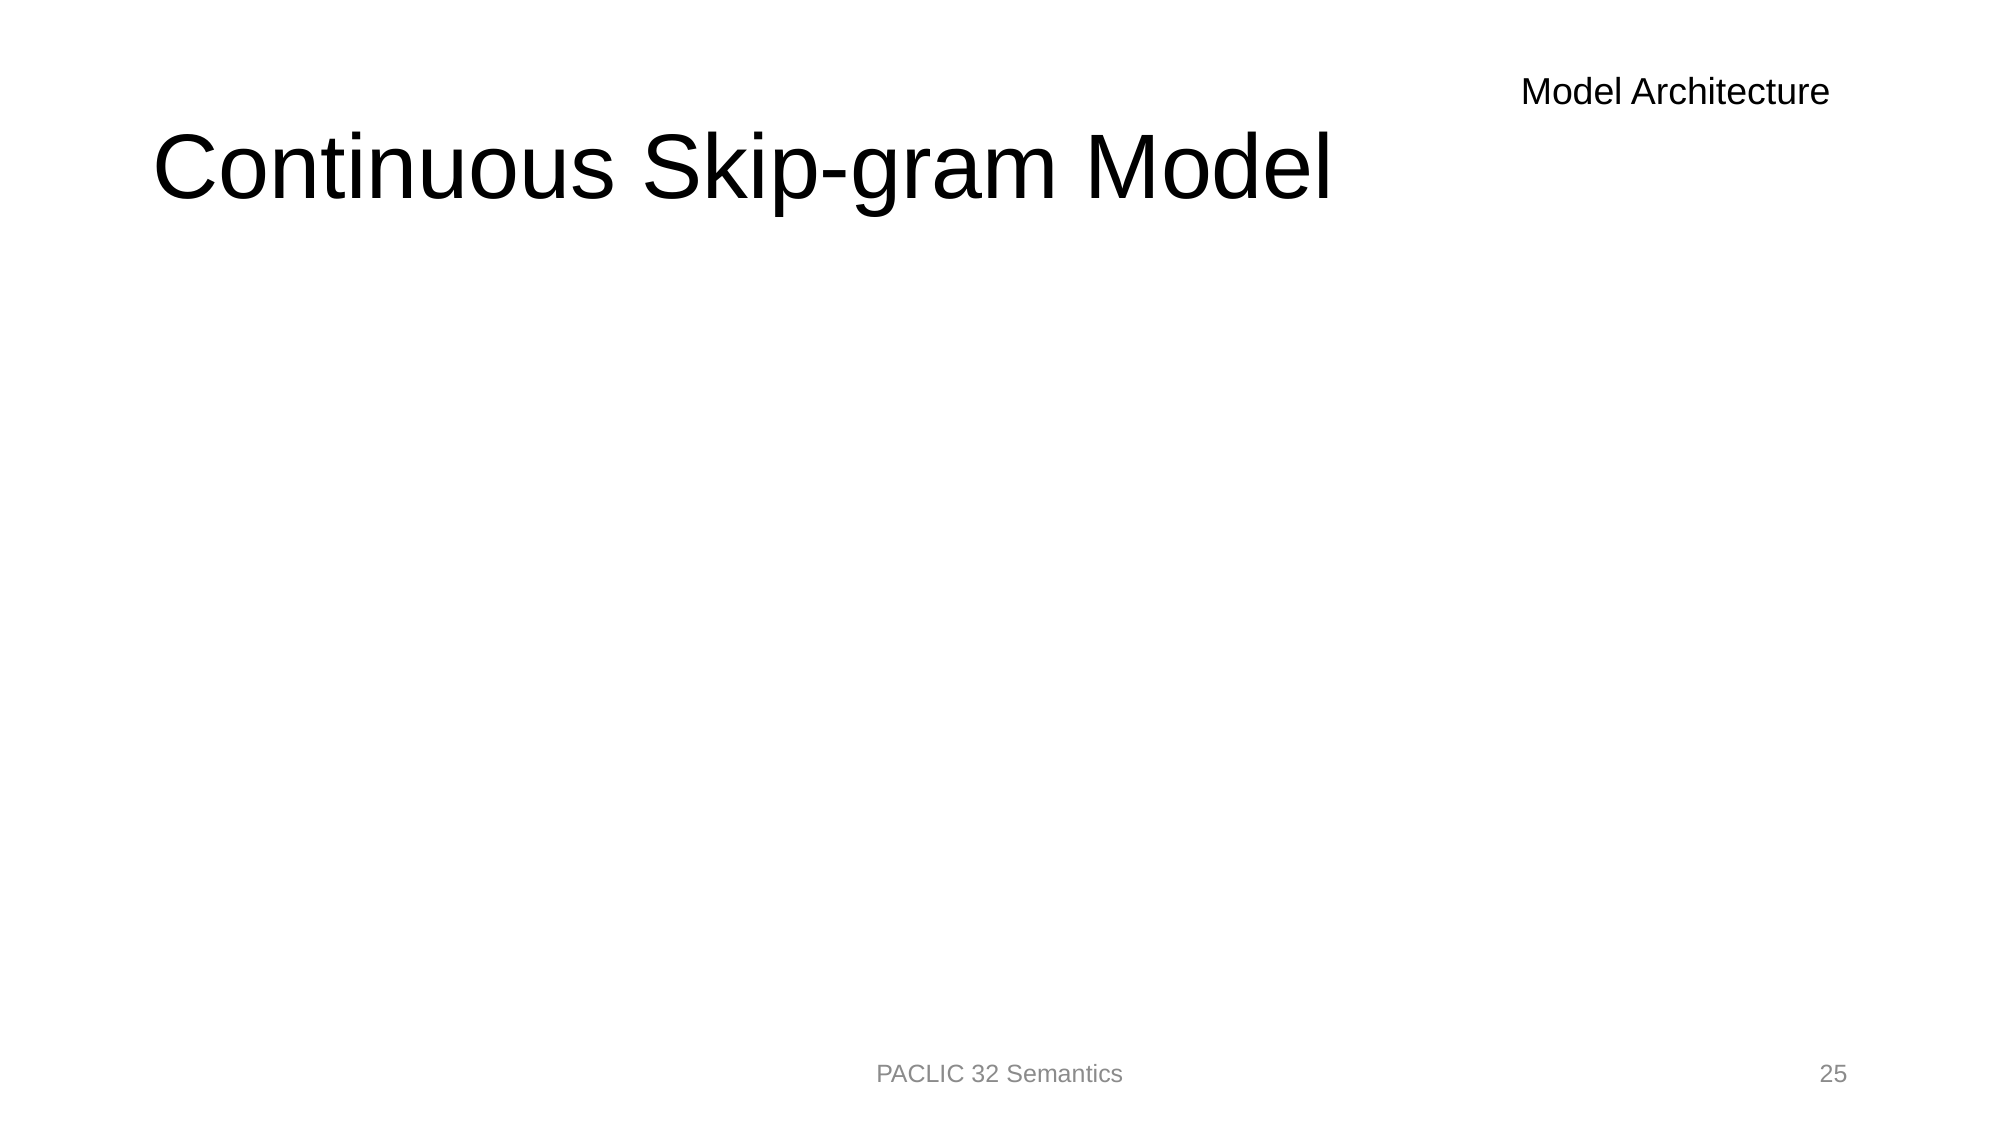

# Continuous Skip-gram Model
Model Architecture

PACLIC 32 Semantics
25